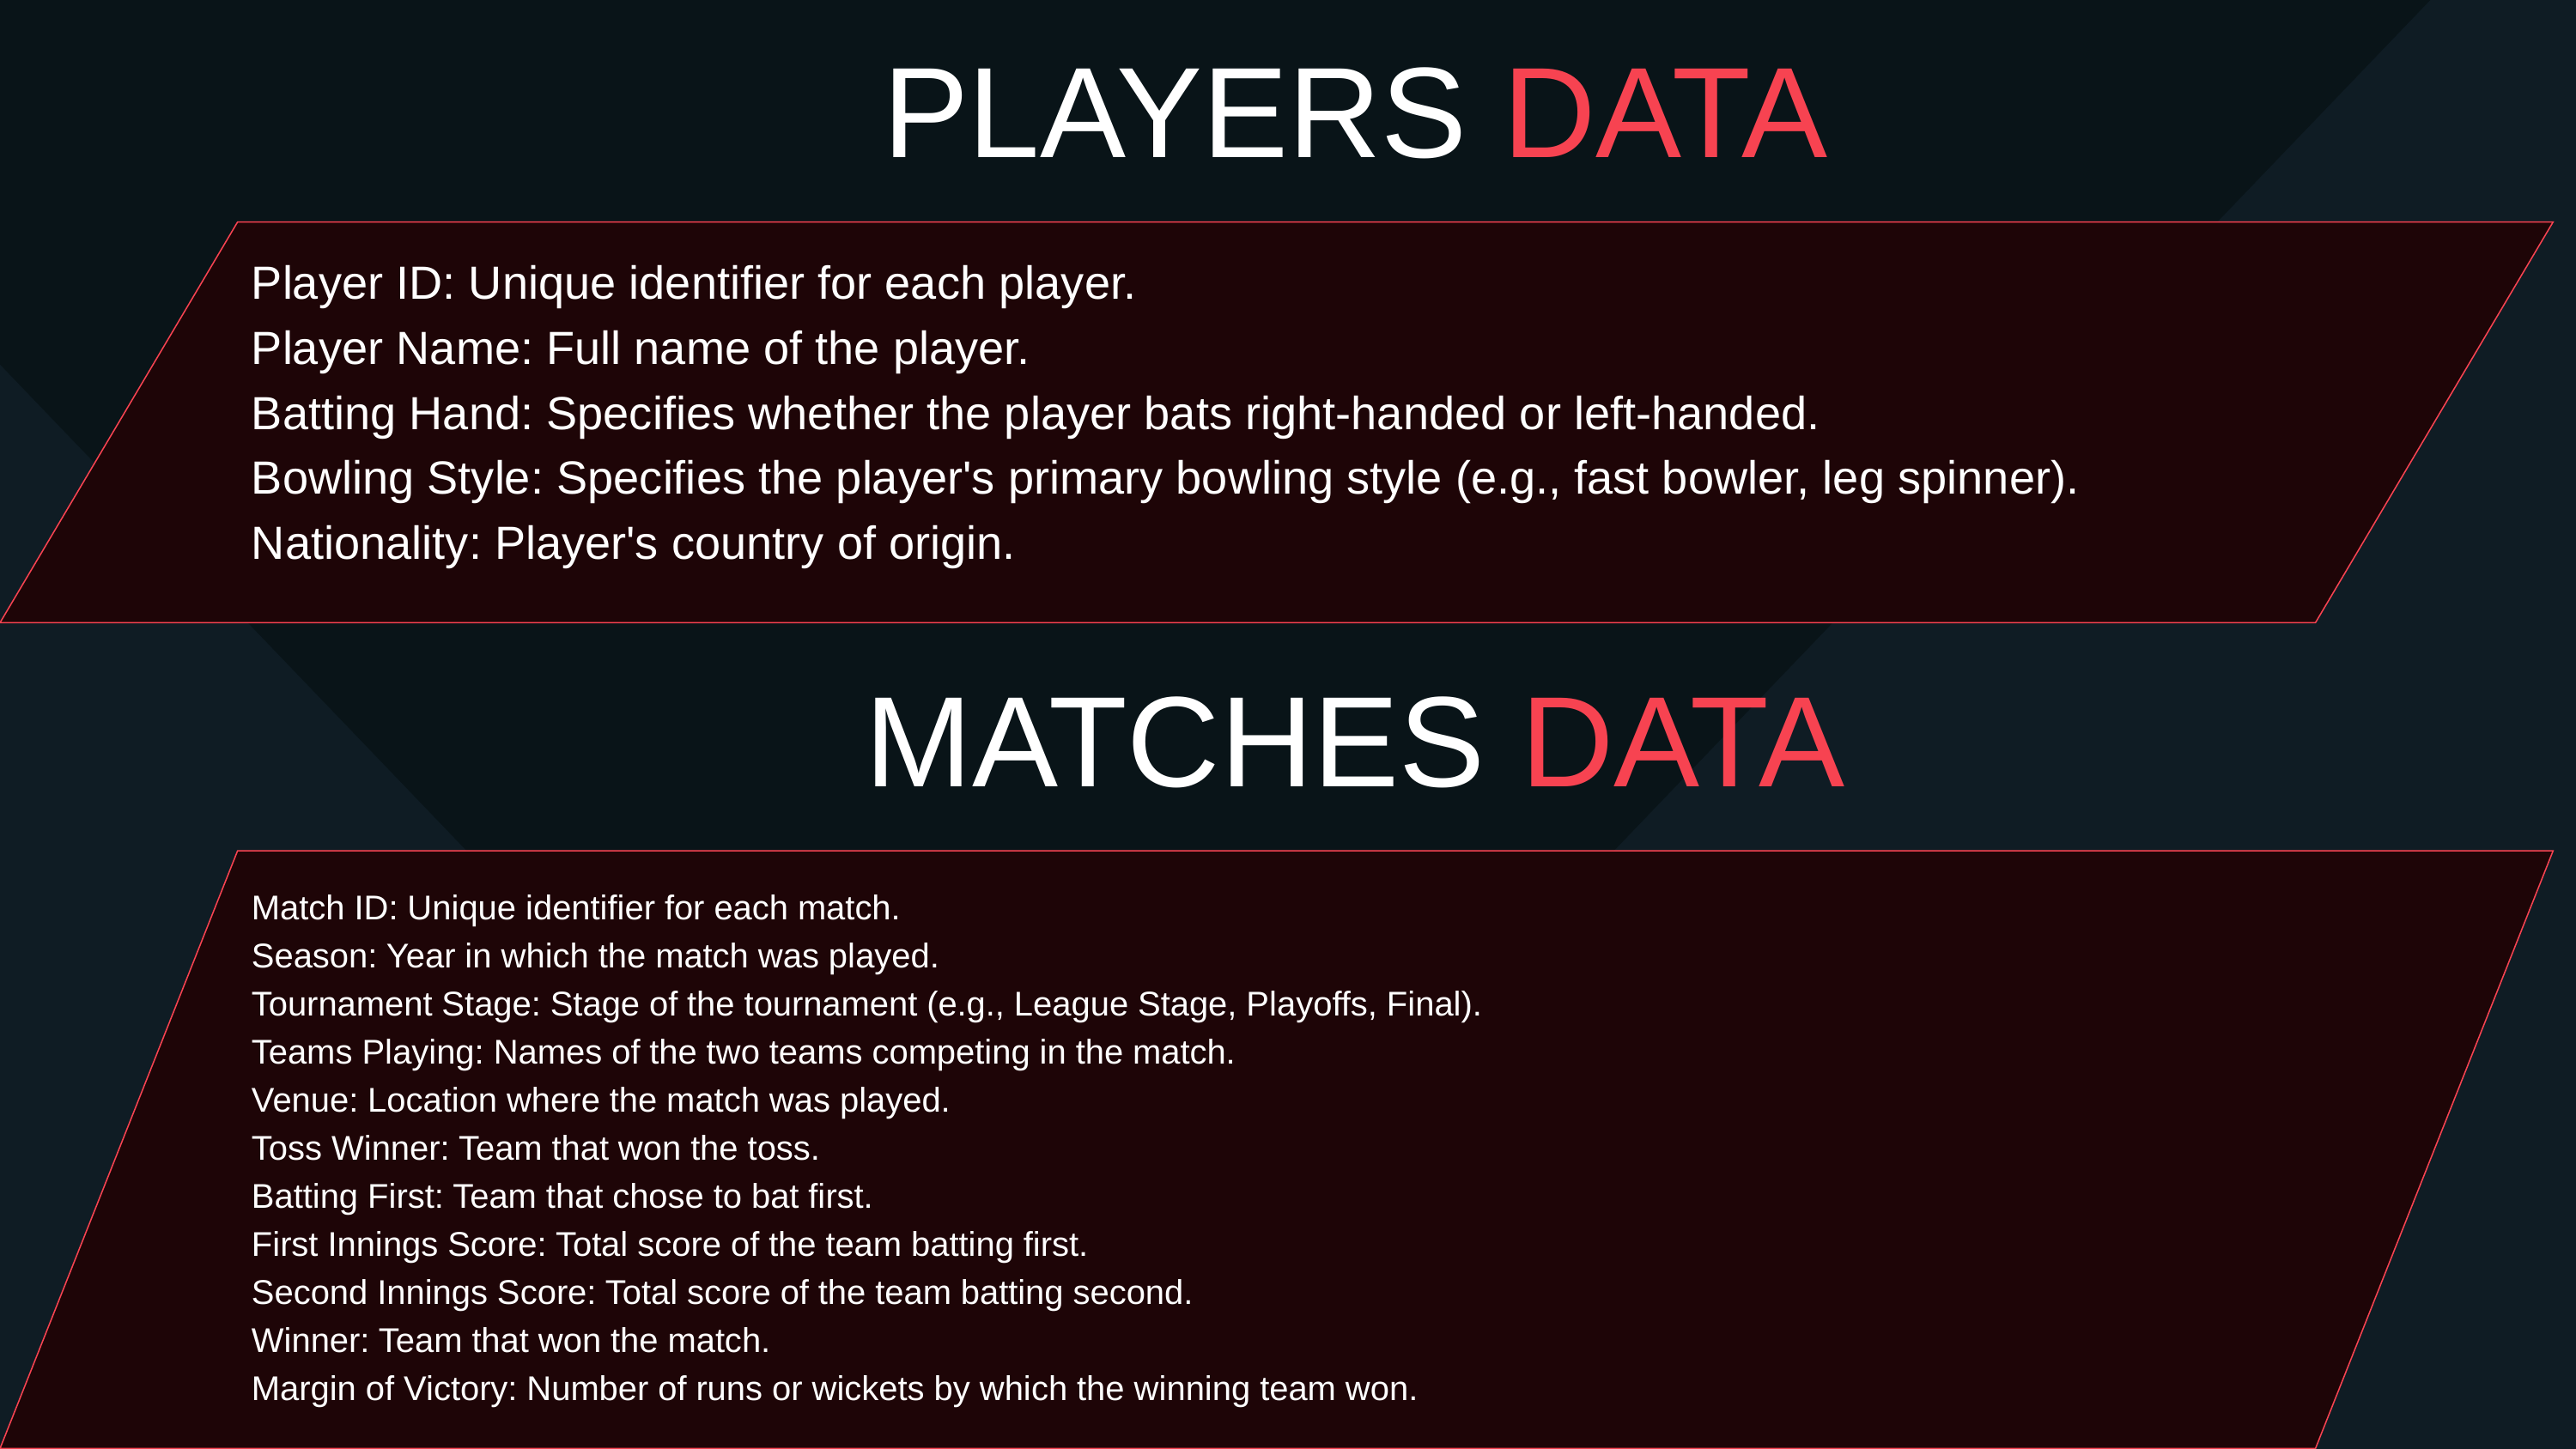

PLAYERS DATA

Player ID: Unique identifier for each player.
Player Name: Full name of the player.
Batting Hand: Specifies whether the player bats right-handed or left-handed.
Bowling Style: Specifies the player's primary bowling style (e.g., fast bowler, leg spinner).
Nationality: Player's country of origin.
MATCHES DATA

Match ID: Unique identifier for each match.
Season: Year in which the match was played.
Tournament Stage: Stage of the tournament (e.g., League Stage, Playoffs, Final).
Teams Playing: Names of the two teams competing in the match.
Venue: Location where the match was played.
Toss Winner: Team that won the toss.
Batting First: Team that chose to bat first.
First Innings Score: Total score of the team batting first.
Second Innings Score: Total score of the team batting second.
Winner: Team that won the match.
Margin of Victory: Number of runs or wickets by which the winning team won.